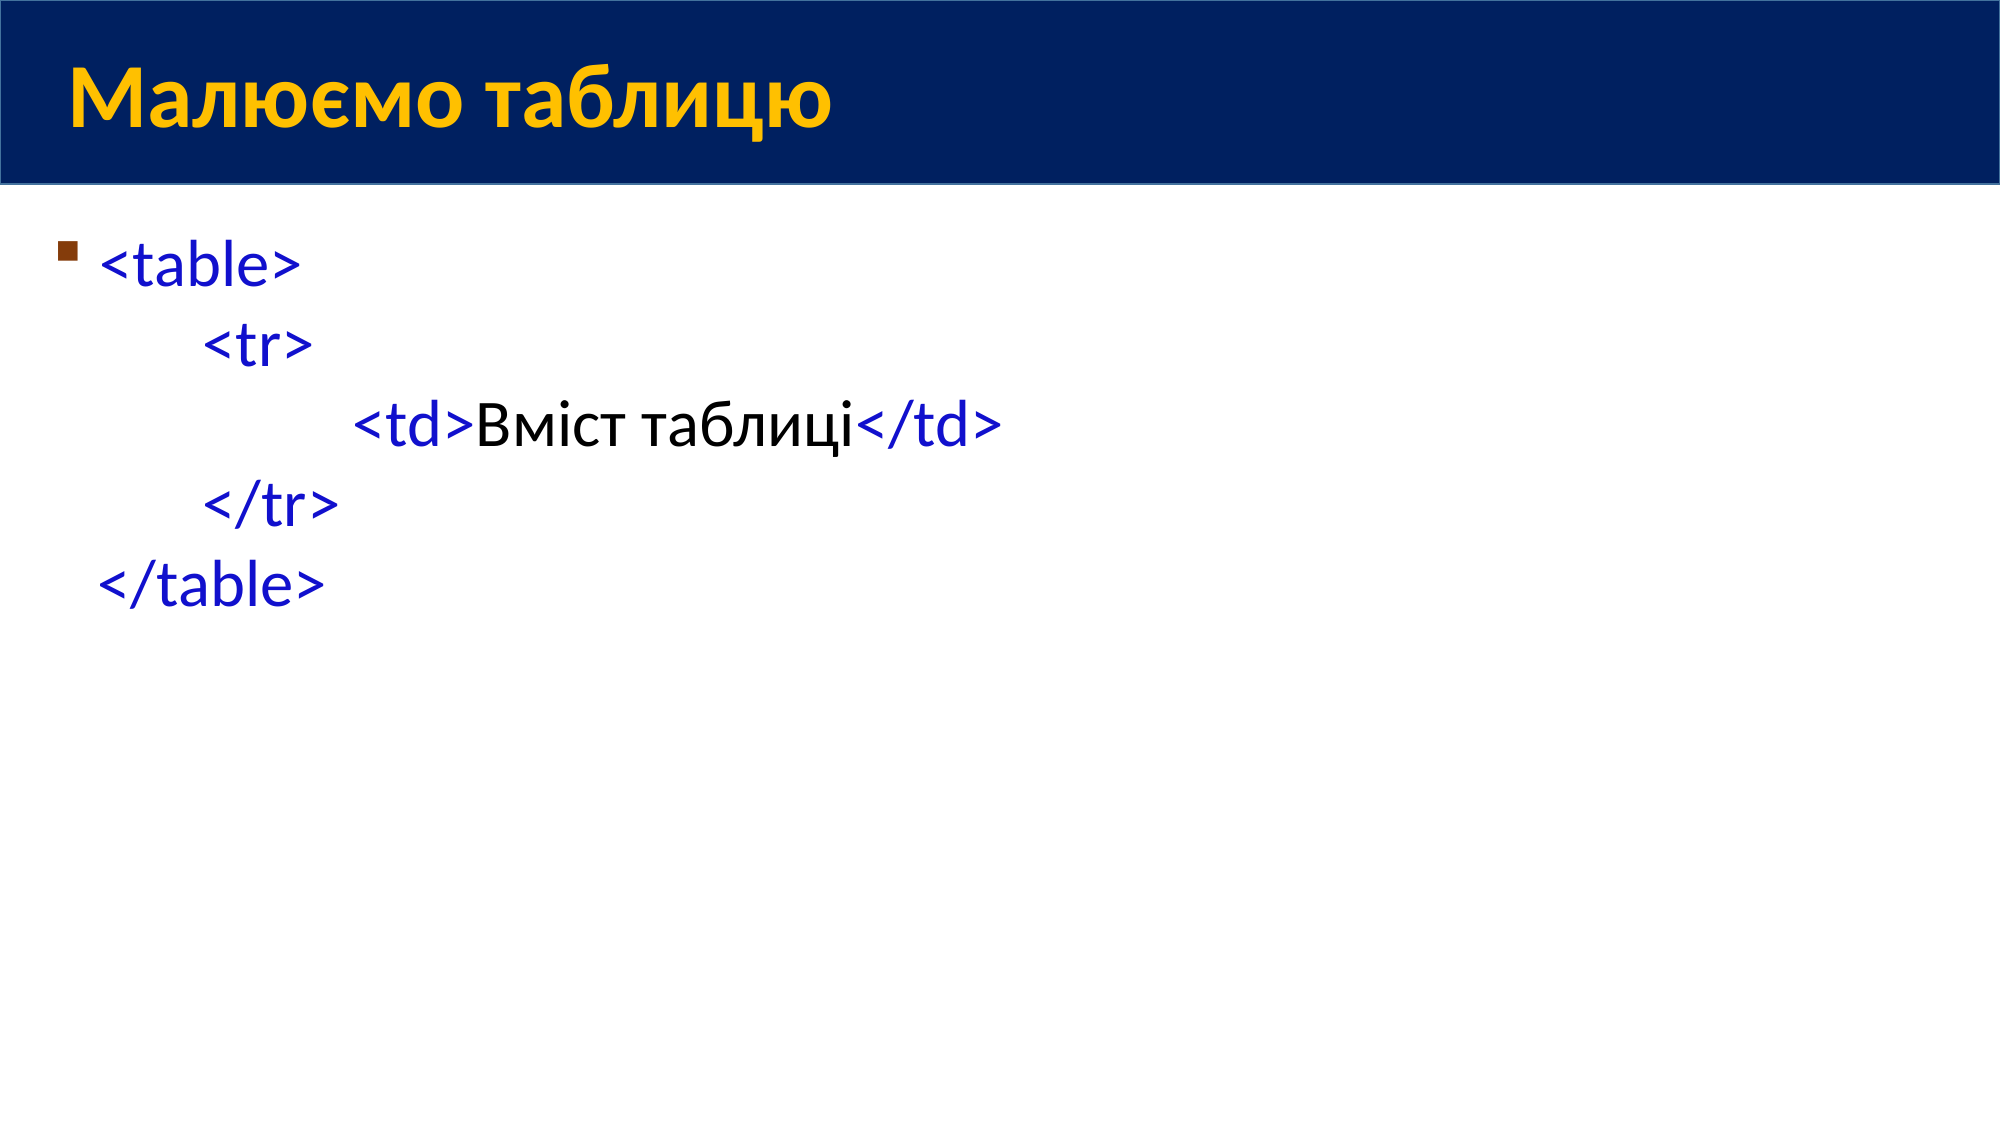

Малюємо таблицю
<table>
	<tr>
		<td>Вміст таблиці</td>
</tr>
   </table>